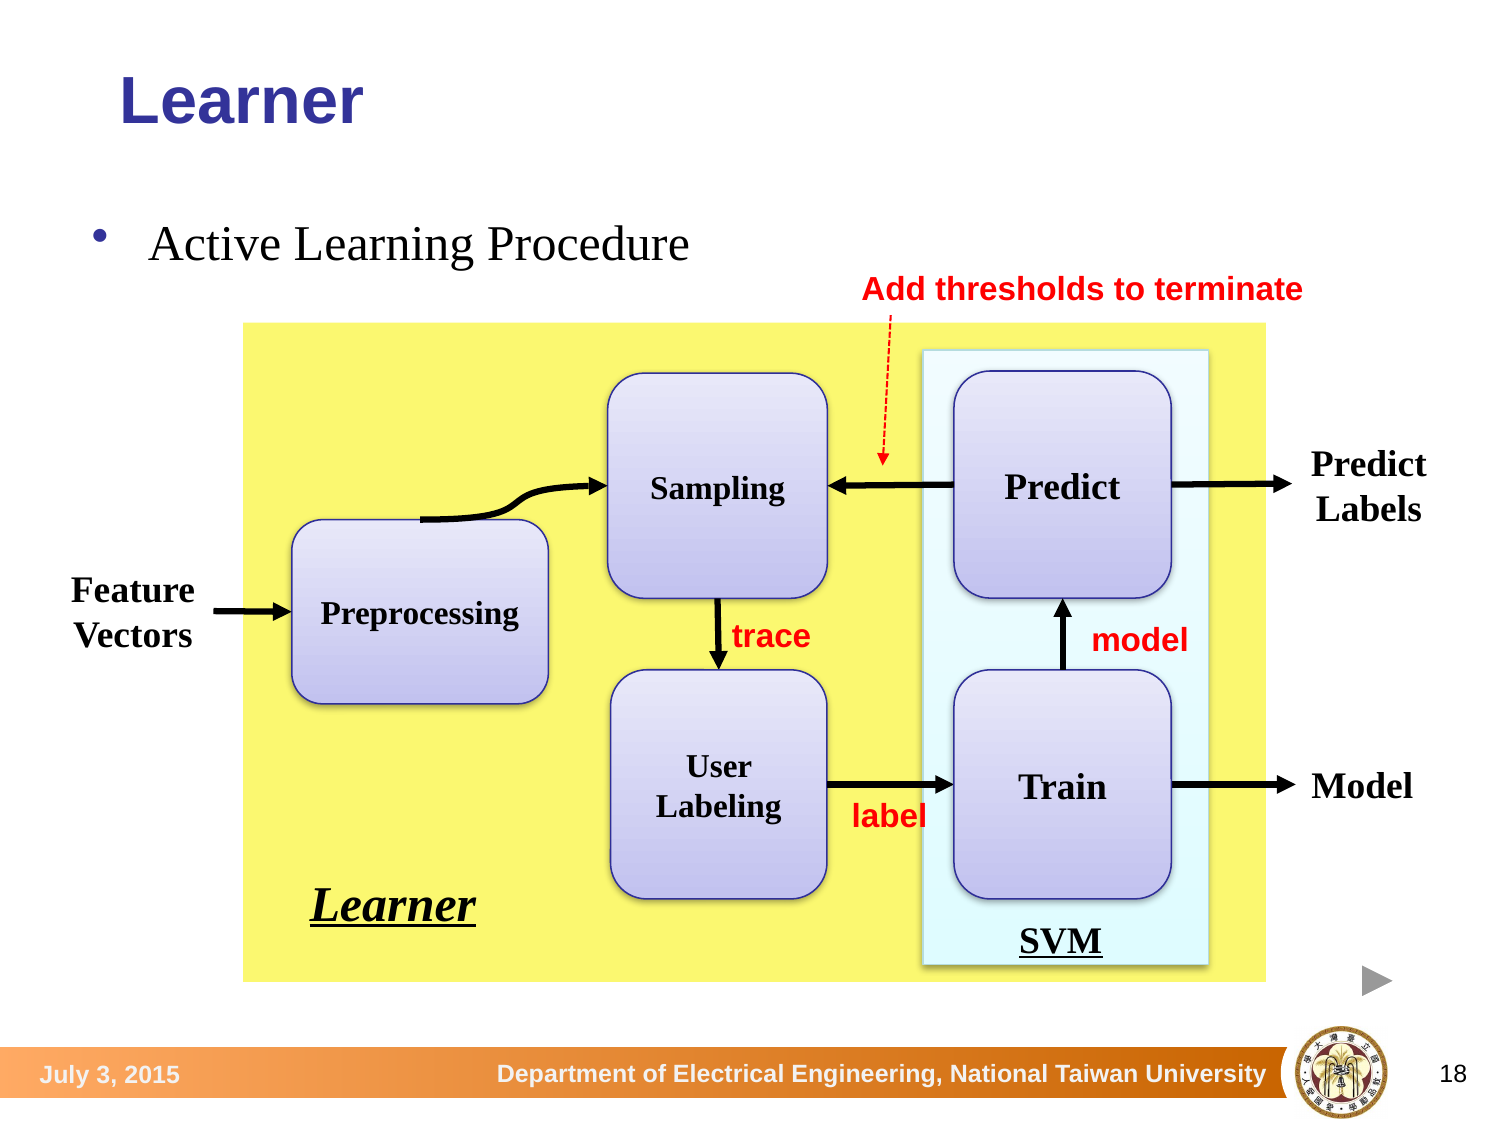

# Learner
Active Learning Procedure
Add thresholds to terminate

Predict
Sampling
Preprocessing
Feature Vectors
User Labeling
Train
Model
Learner
SVM
Predict Labels

Sampling
Feature Vectors
SVM
Model
User Labeling
Learner
trace
model
label

18
July 3, 2015